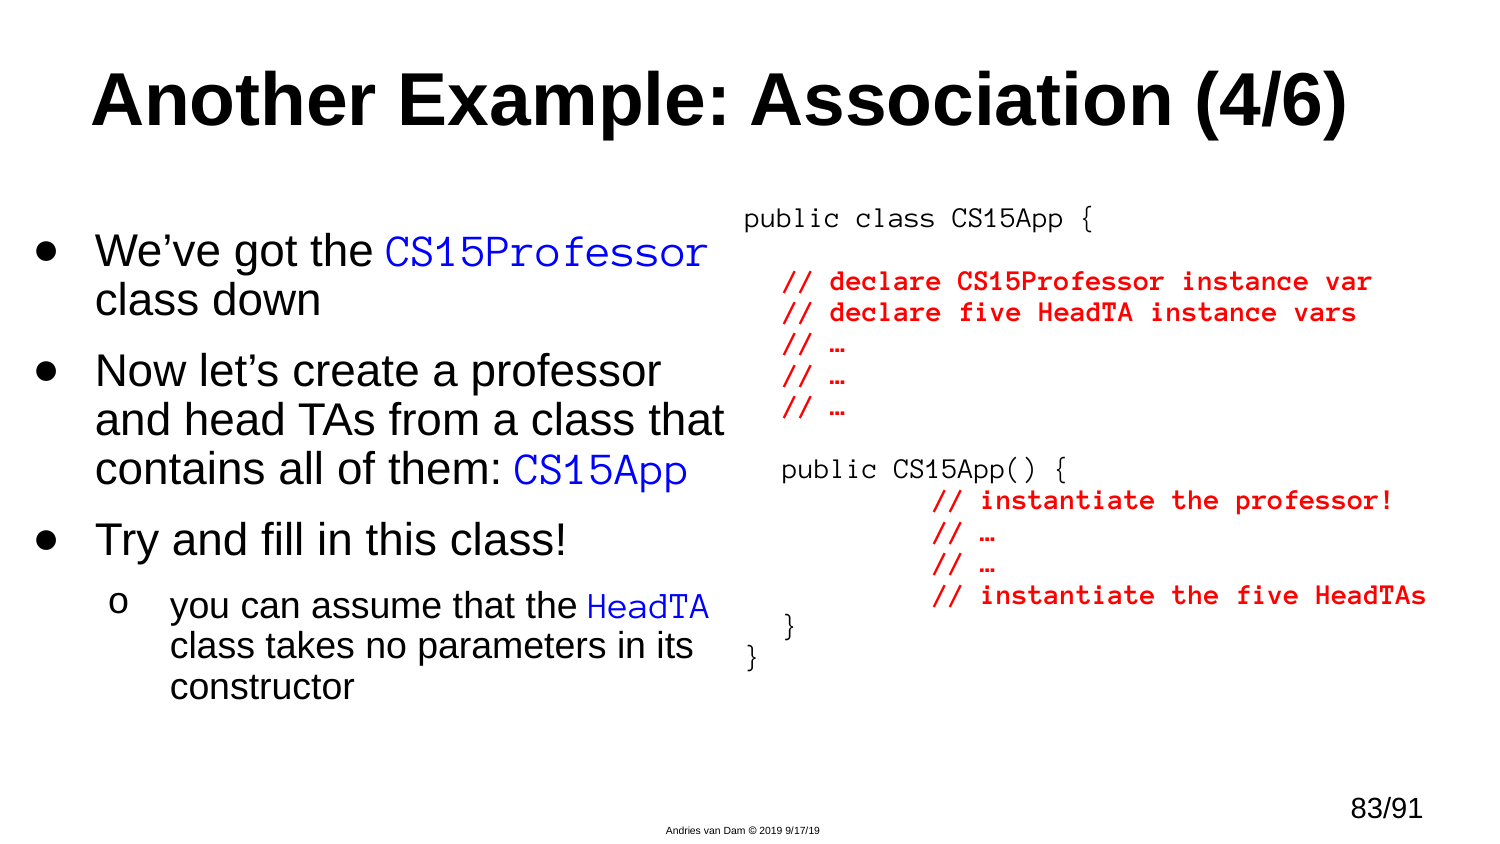

# Another Example: Association (4/6)
public class CS15App {

	// declare CS15Professor instance var
	// declare five HeadTA instance vars
	// …
	// …
	// …

	public CS15App() {
		// instantiate the professor!
		// …
		// …
		// instantiate the five HeadTAs
	}
}
We’ve got the CS15Professor class down
Now let’s create a professor and head TAs from a class that contains all of them: CS15App
Try and fill in this class!
you can assume that the HeadTA class takes no parameters in its constructor